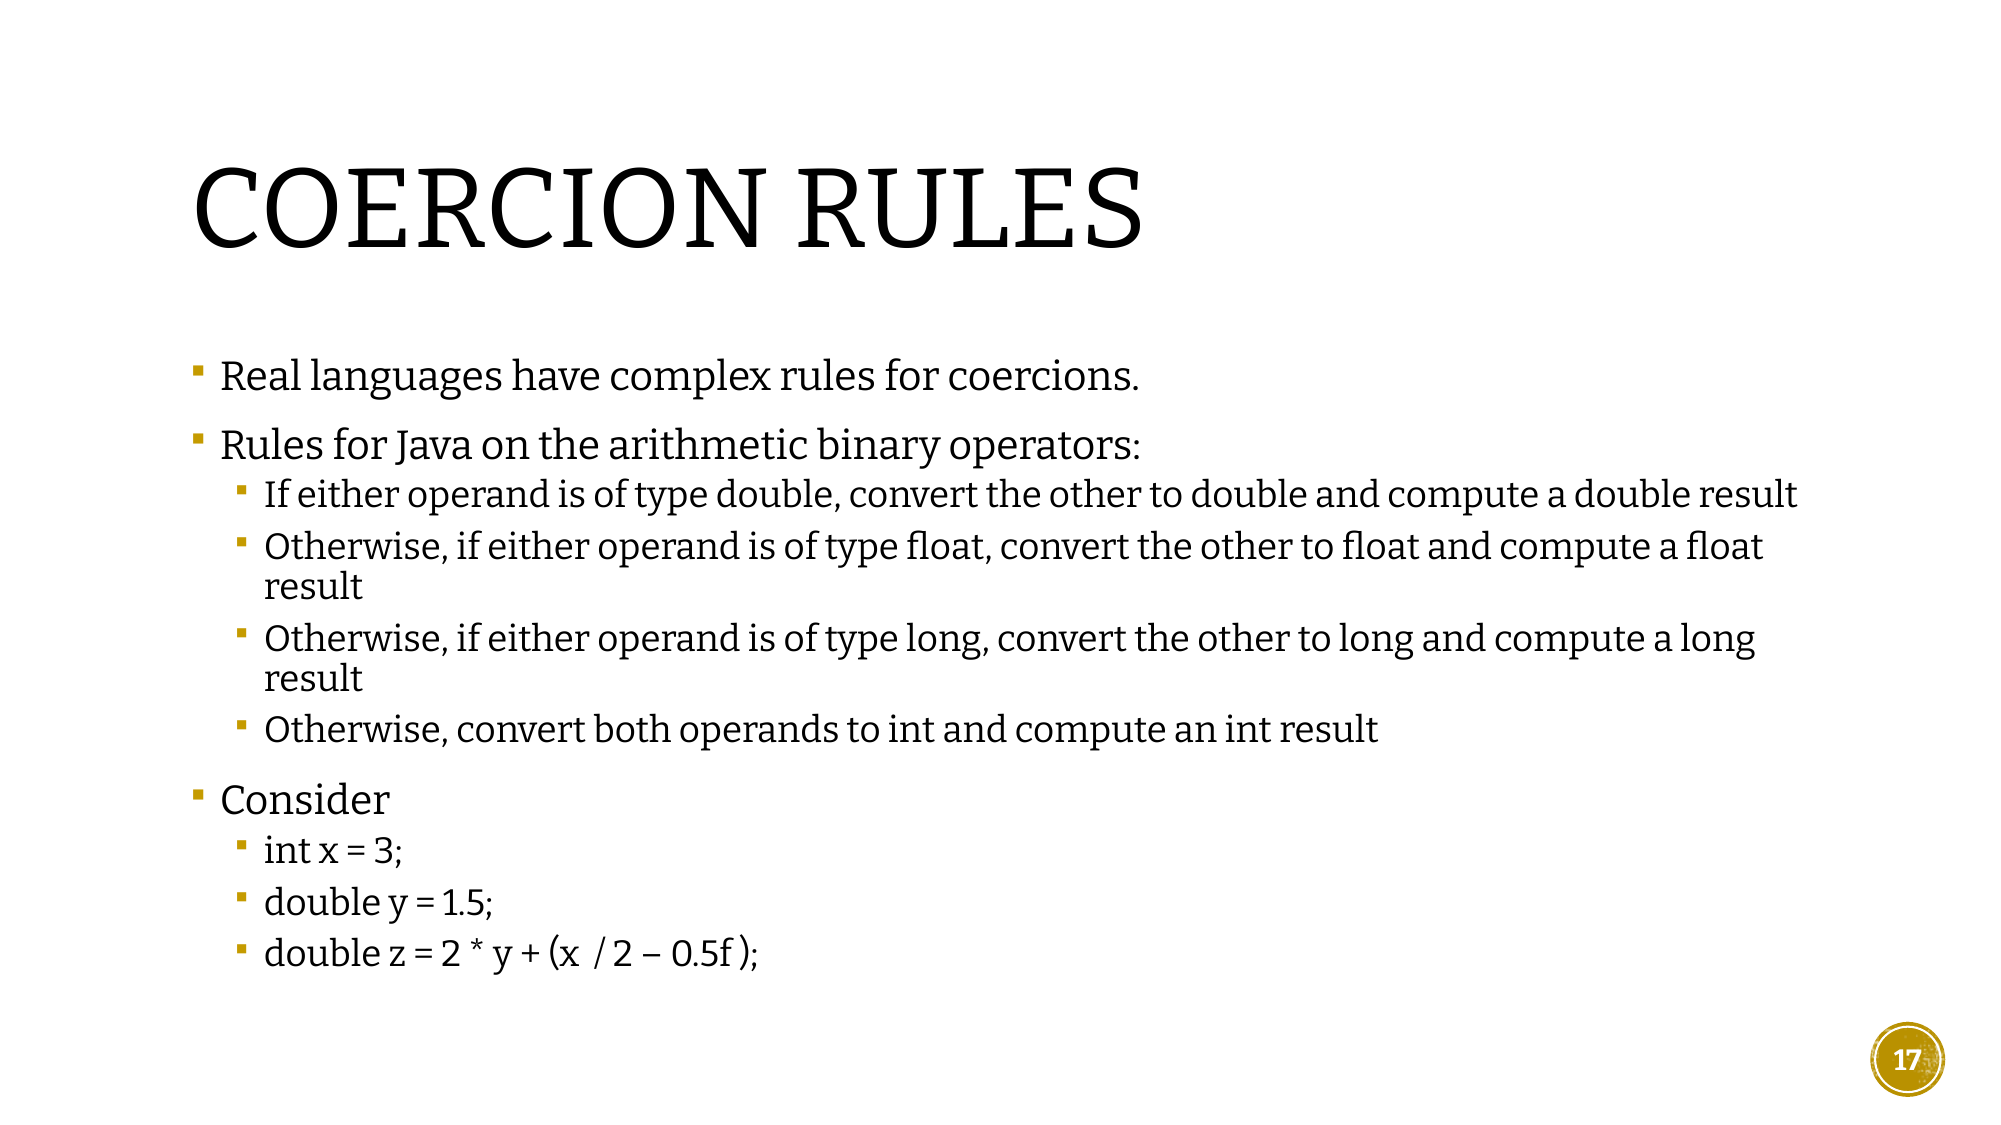

# Coercion rules
Real languages have complex rules for coercions.
Rules for Java on the arithmetic binary operators:
If either operand is of type double, convert the other to double and compute a double result
Otherwise, if either operand is of type float, convert the other to float and compute a float result
Otherwise, if either operand is of type long, convert the other to long and compute a long result
Otherwise, convert both operands to int and compute an int result
Consider
int x = 3;
double y = 1.5;
double z = 2 * y + (x  / 2 – 0.5f );

17